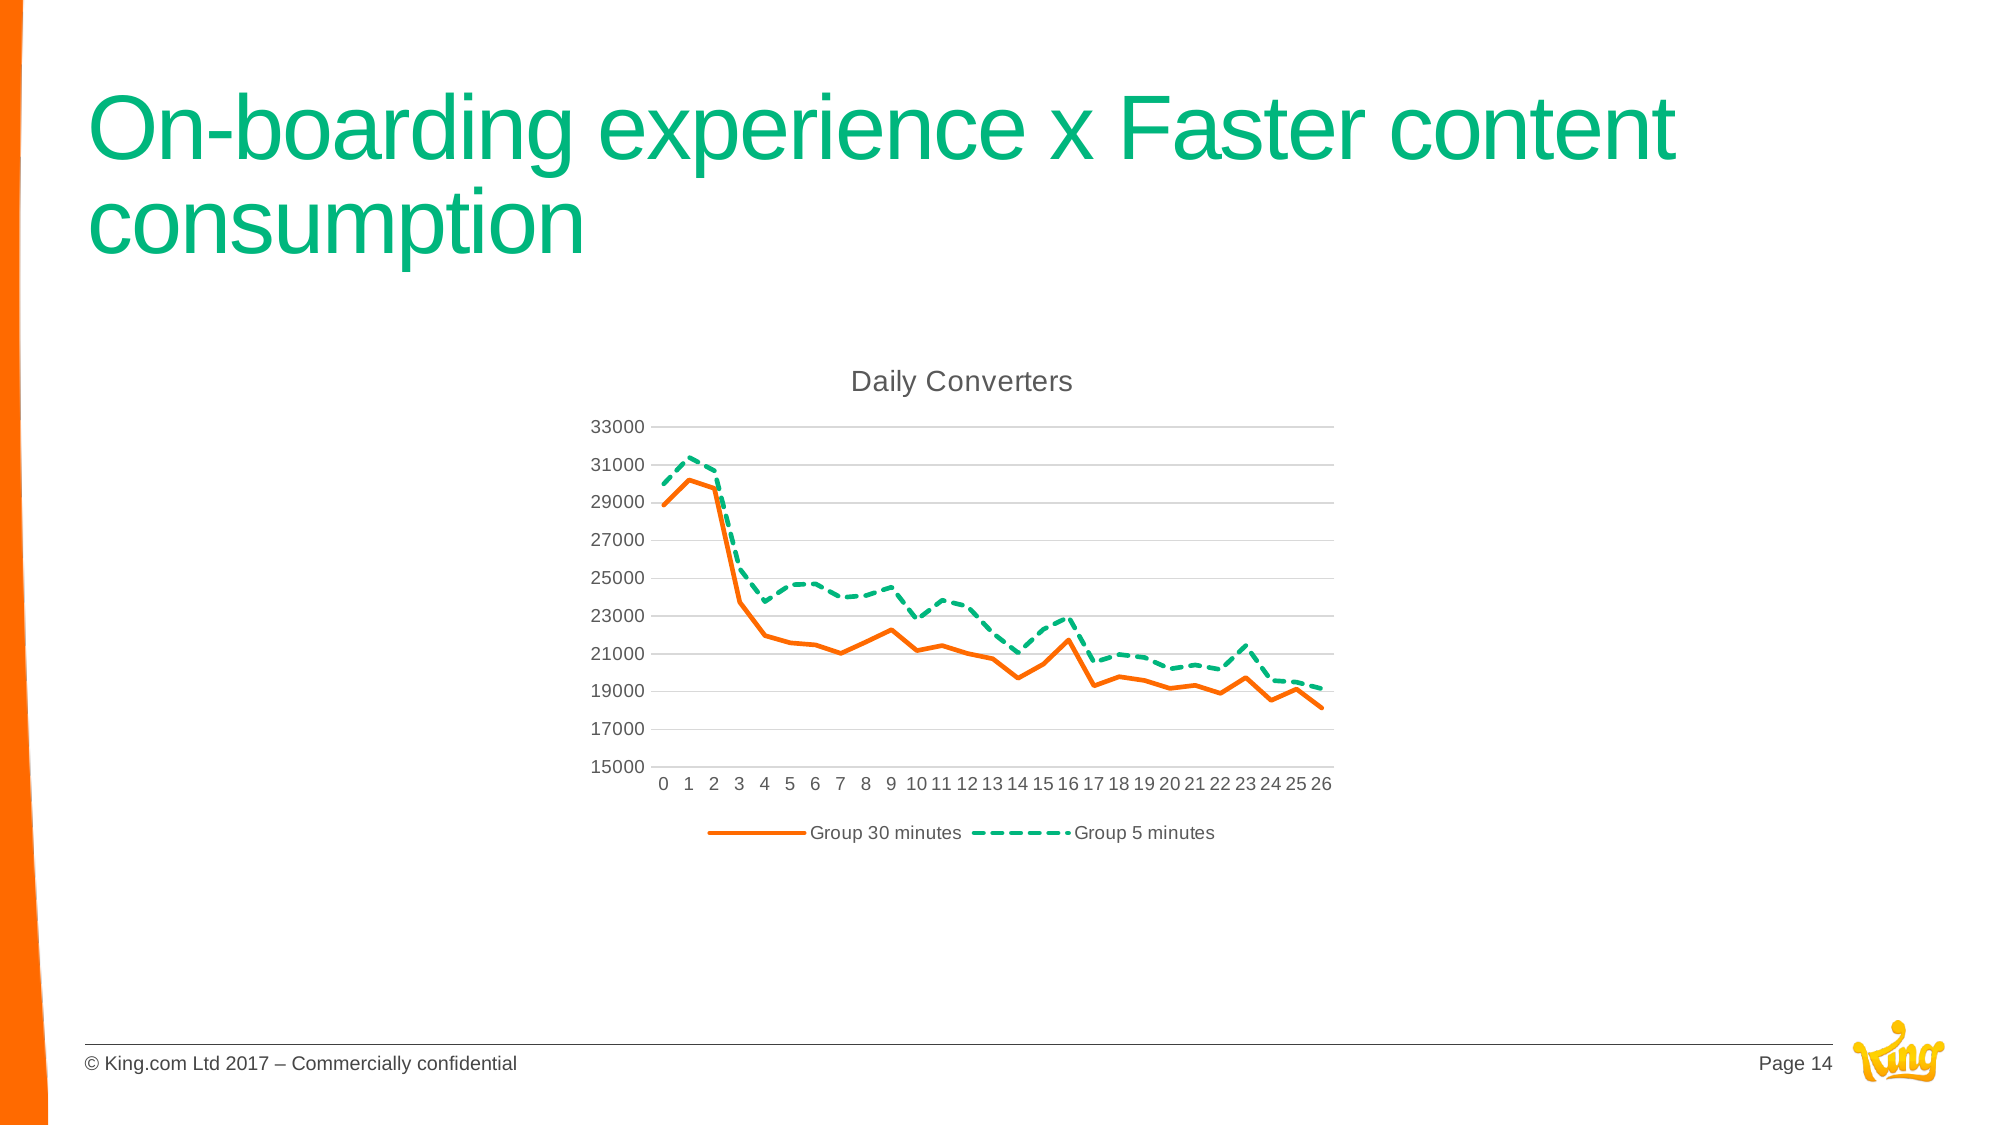

# On-boarding experience x Faster content consumption

### Chart: Daily Converters

| Category |  |  |
|---|---|---|
| 0 | 28875.0 | 30000.0 |
| 1 | 30208.0 | 31403.0 |
| 2 | 29759.0 | 30696.0 |
| 3 | 23738.0 | 25505.0 |
| 4 | 21964.0 | 23766.0 |
| 5 | 21580.0 | 24661.0 |
| 6 | 21472.0 | 24705.0 |
| 7 | 21023.0 | 23982.0 |
| 8 | 21636.0 | 24090.0 |
| 9 | 22277.0 | 24533.0 |
| 10 | 21171.0 | 22807.0 |
| 11 | 21436.0 | 23838.0 |
| 12 | 21019.0 | 23514.0 |
| 13 | 20739.0 | 22100.0 |
| 14 | 19710.0 | 21057.0 |
| 15 | 20455.0 | 22299.0 |
| 16 | 21736.0 | 22951.0 |
| 17 | 19306.0 | 20553.0 |
| 18 | 19790.0 | 20965.0 |
| 19 | 19590.0 | 20805.0 |
| 20 | 19170.0 | 20201.0 |
| 21 | 19334.0 | 20413.0 |
| 22 | 18909.0 | 20169.0 |
| 23 | 19746.0 | 21436.0 |
| 24 | 18537.0 | 19590.0 |
| 25 | 19138.0 | 19502.0 |
| 26 | 18133.0 | 19154.0 |
Page 14